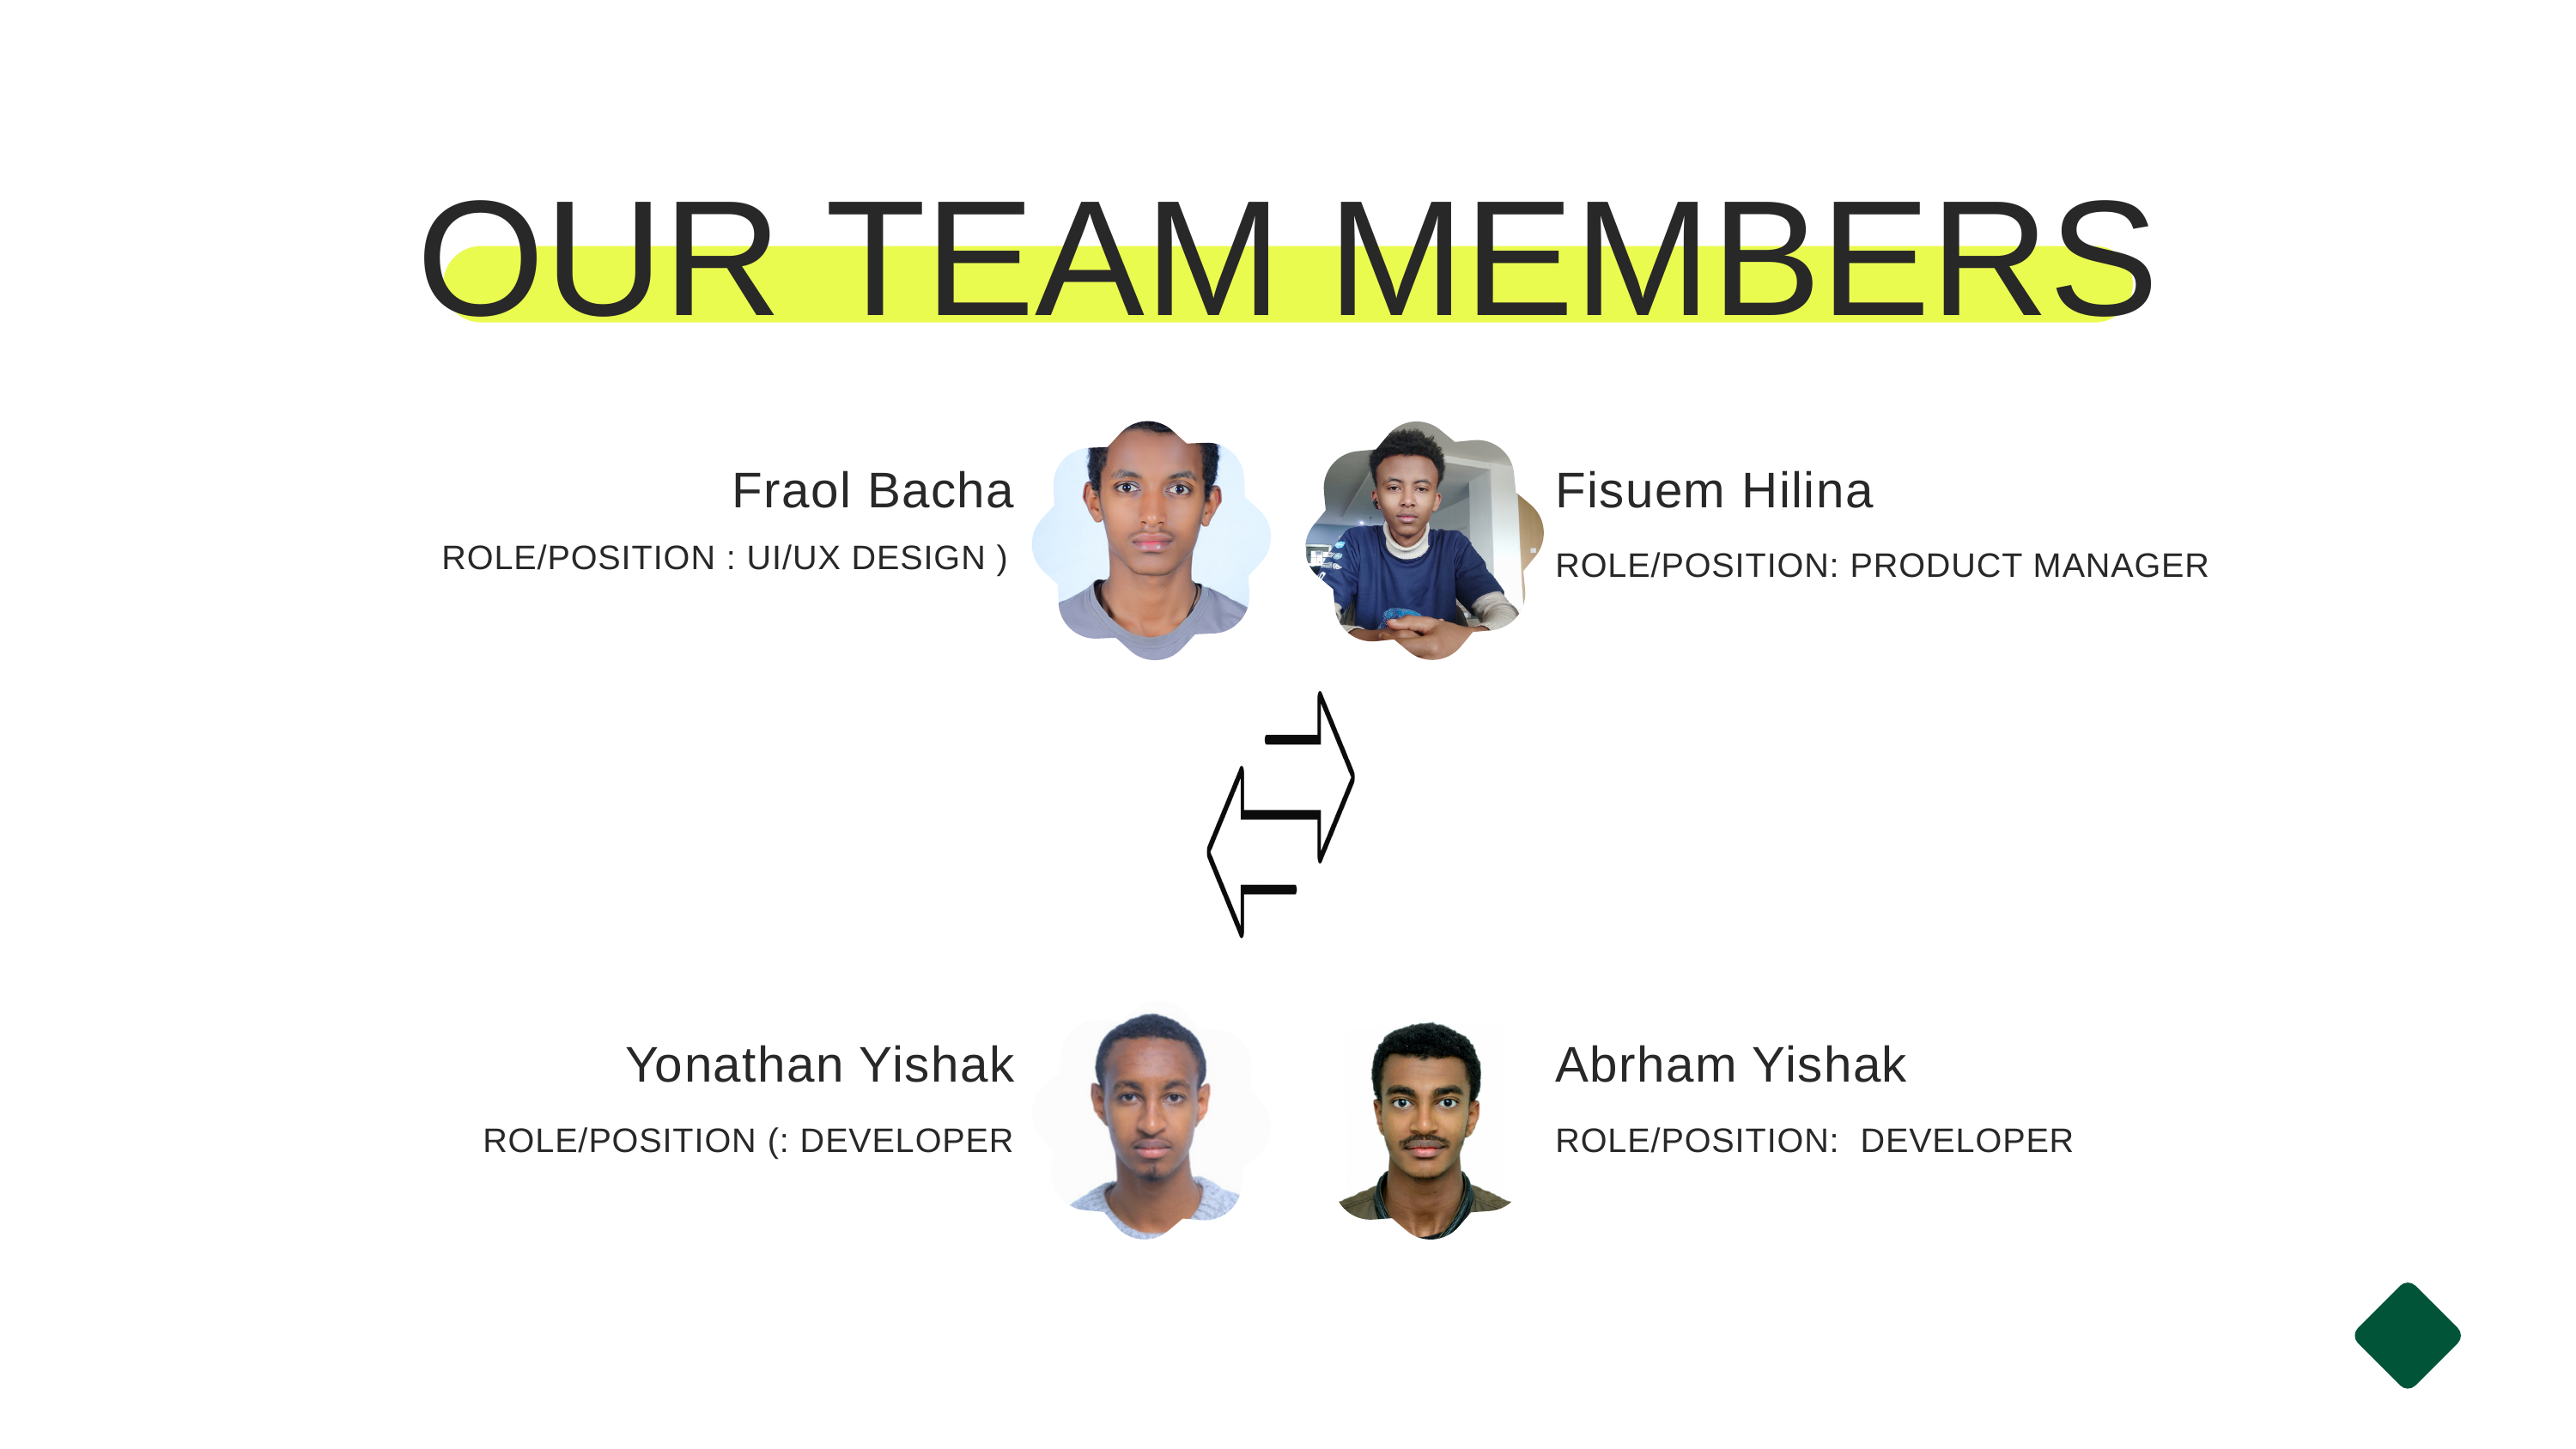

OUR TEAM MEMBERS

Fraol Bacha
Fisuem Hilina
ROLE/POSITION : UI/UX DESIGN )

ROLE/POSITION: PRODUCT MANAGER

Yonathan Yishak
Abrham Yishak
ROLE/POSITION (: DEVELOPER

ROLE/POSITION:  DEVELOPER